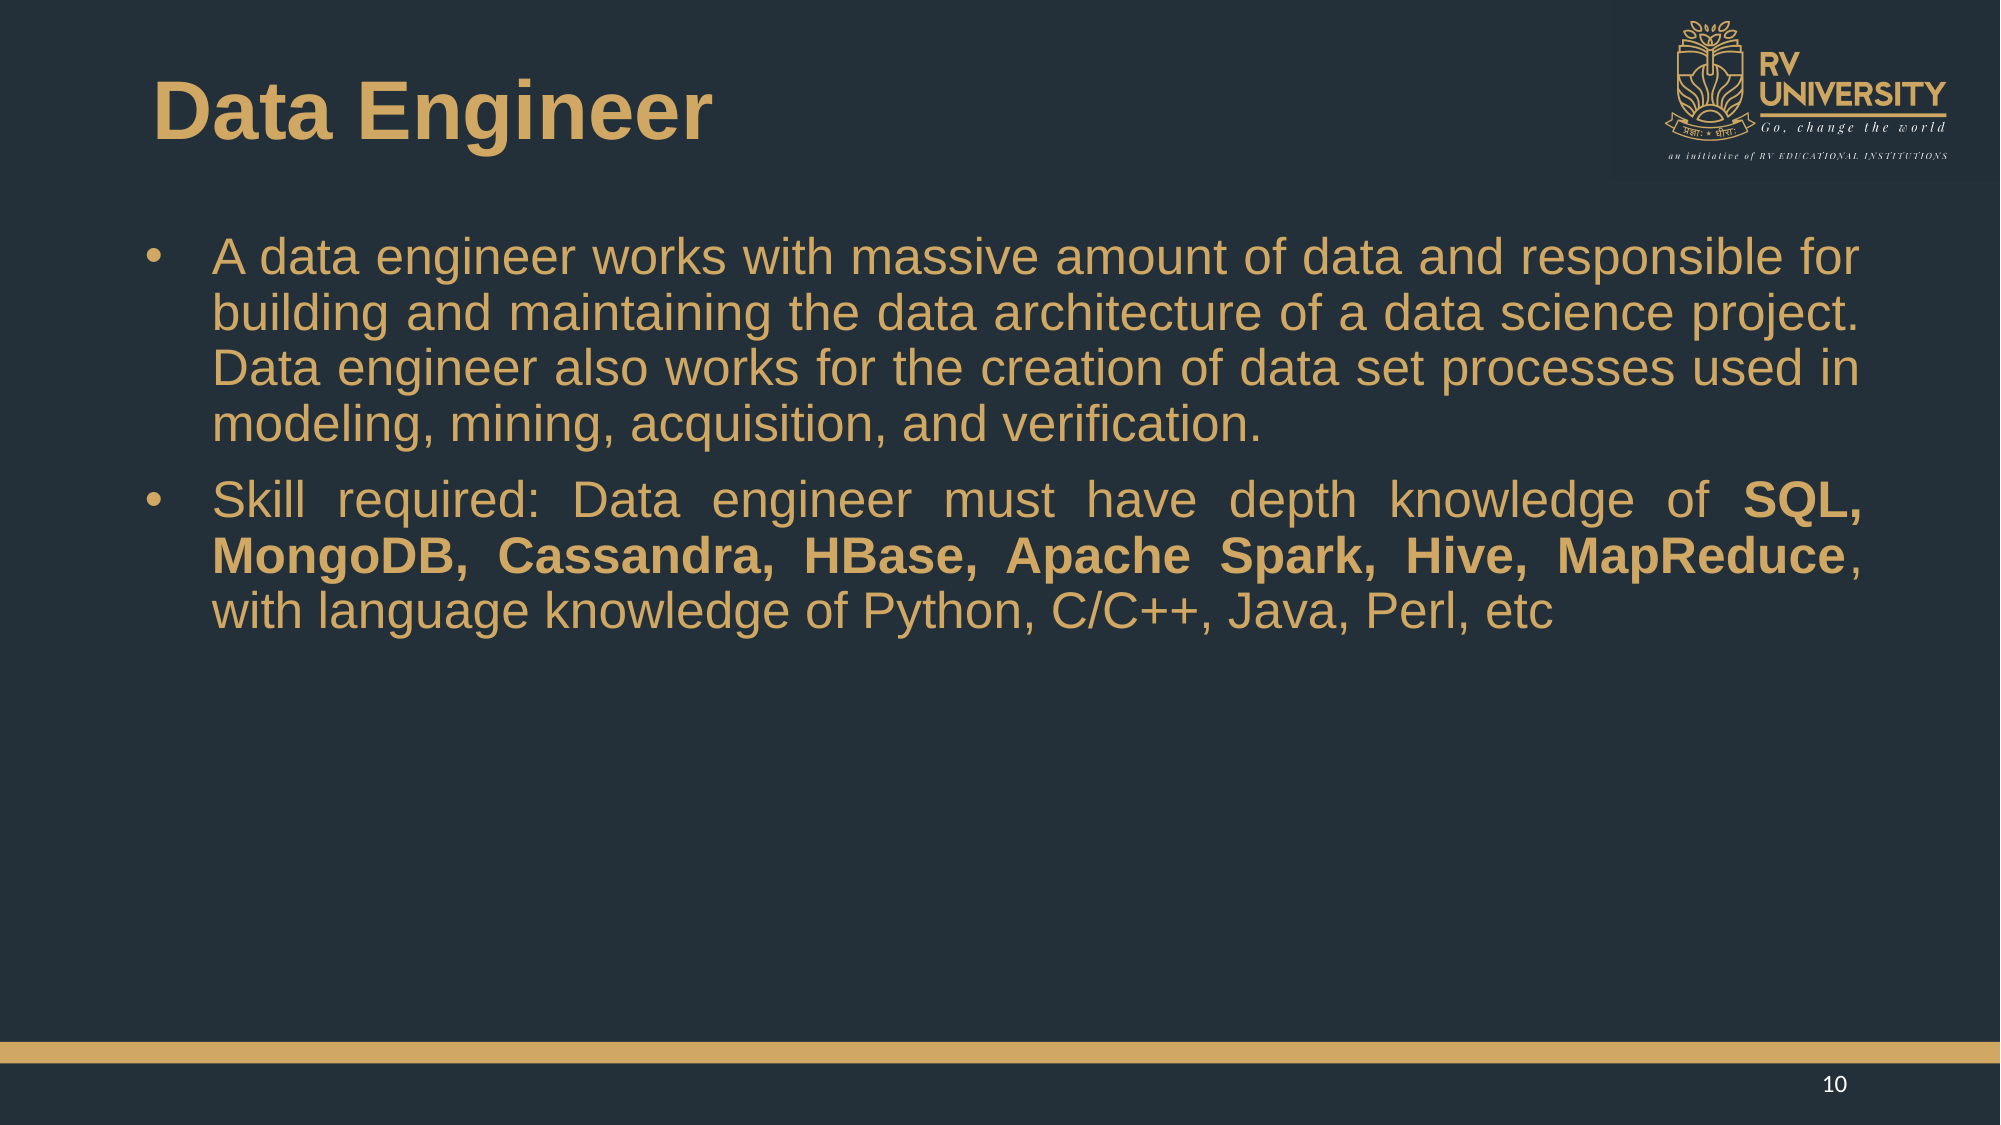

# Data Engineer
A data engineer works with massive amount of data and responsible for building and maintaining the data architecture of a data science project. Data engineer also works for the creation of data set processes used in modeling, mining, acquisition, and verification.
Skill required: Data engineer must have depth knowledge of SQL, MongoDB, Cassandra, HBase, Apache Spark, Hive, MapReduce, with language knowledge of Python, C/C++, Java, Perl, etc
10